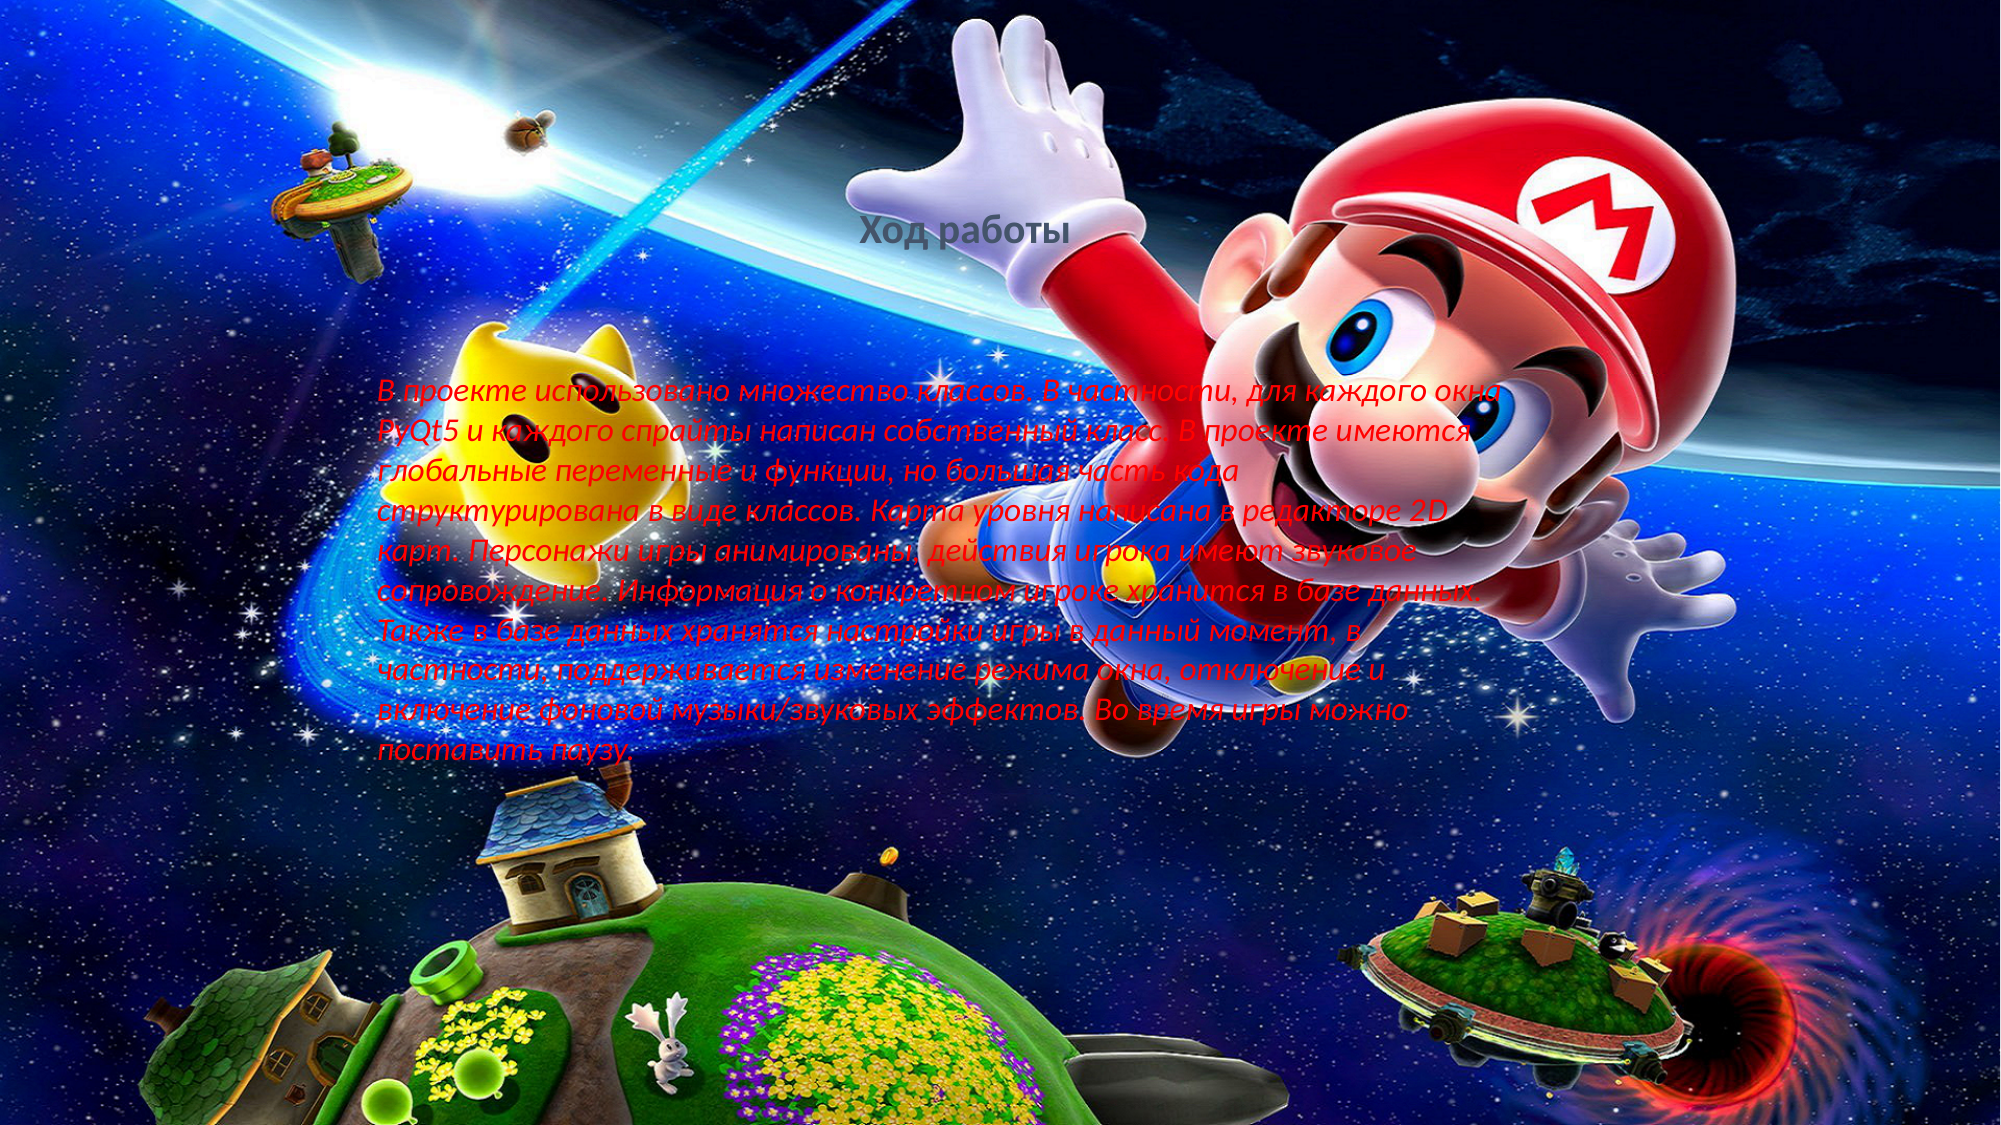

Ход работы
В проекте использовано множество классов. В частности, для каждого окна
PyQt5 и каждого спрайты написан собственный класс. В проекте имеются глобальные переменные и функции, но большая часть кода структурирована в виде классов. Карта уровня написана в редакторе 2D карт. Персонажи игры анимированы, действия игрока имеют звуковое сопровождение. Информация о конкретном игроке хранится в базе данных.
Также в базе данных хранятся настройки игры в данный момент, в частности, поддерживается изменение режима окна, отключение и включение фоновой музыки/звуковых эффектов. Во время игры можно поставить паузу.